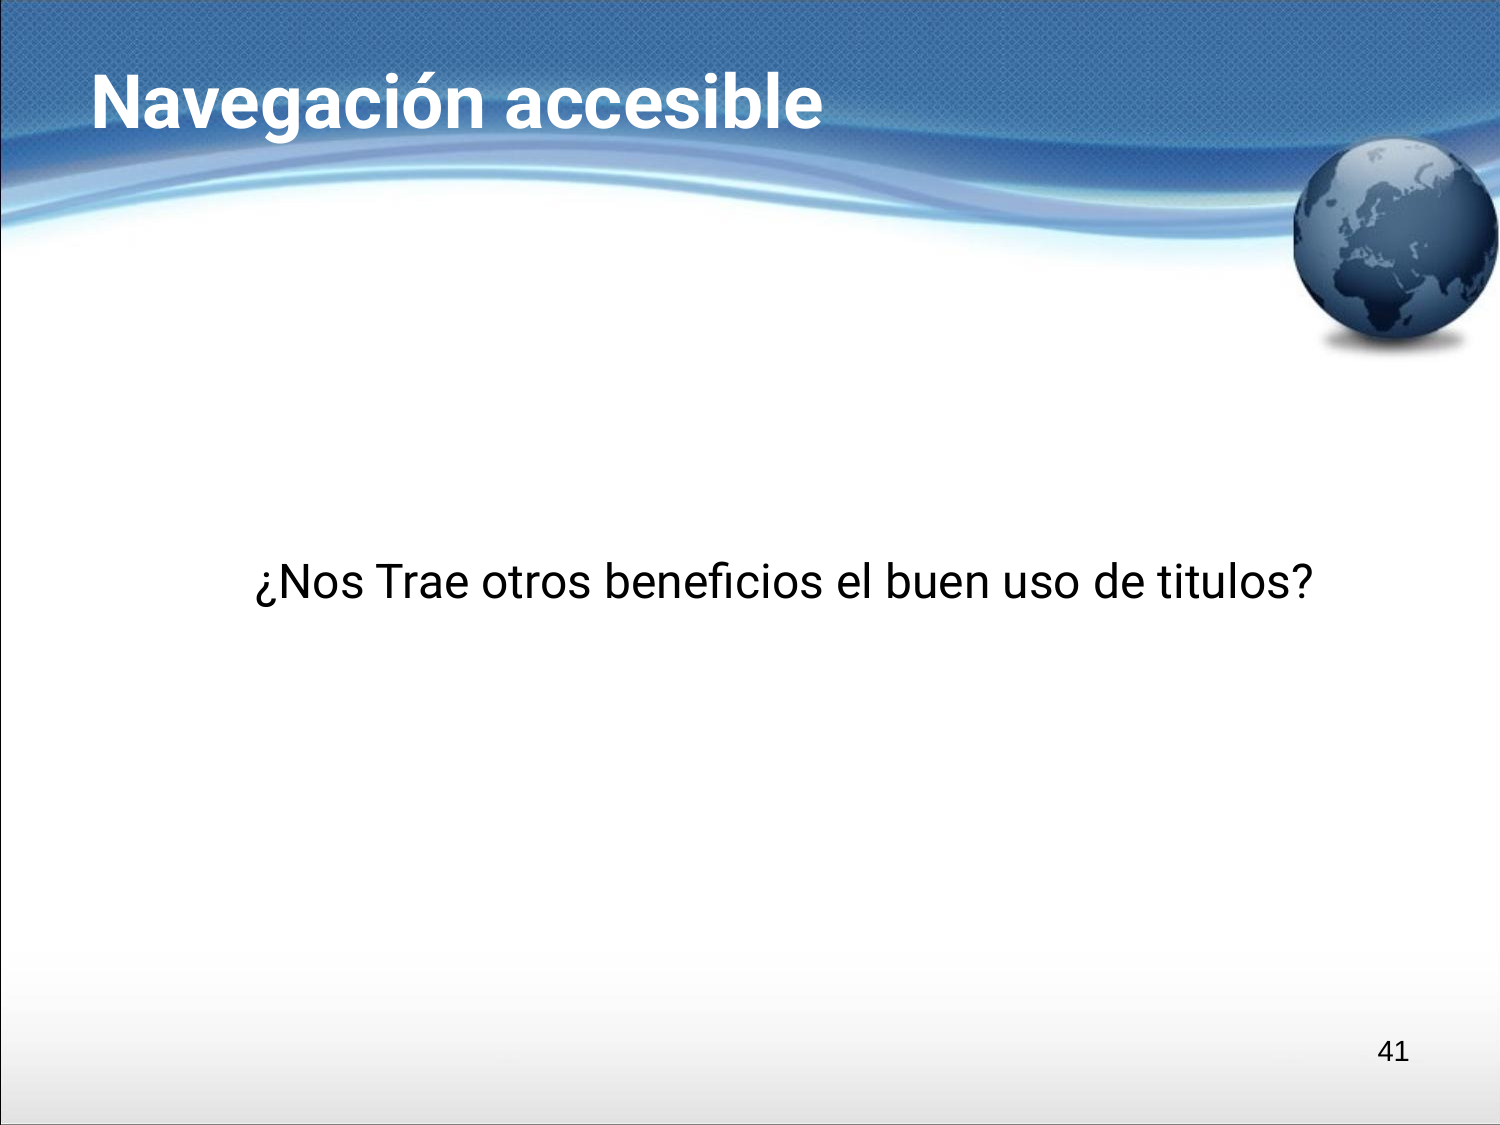

# Navegación accesible
¿Nos Trae otros beneficios el buen uso de titulos?

41